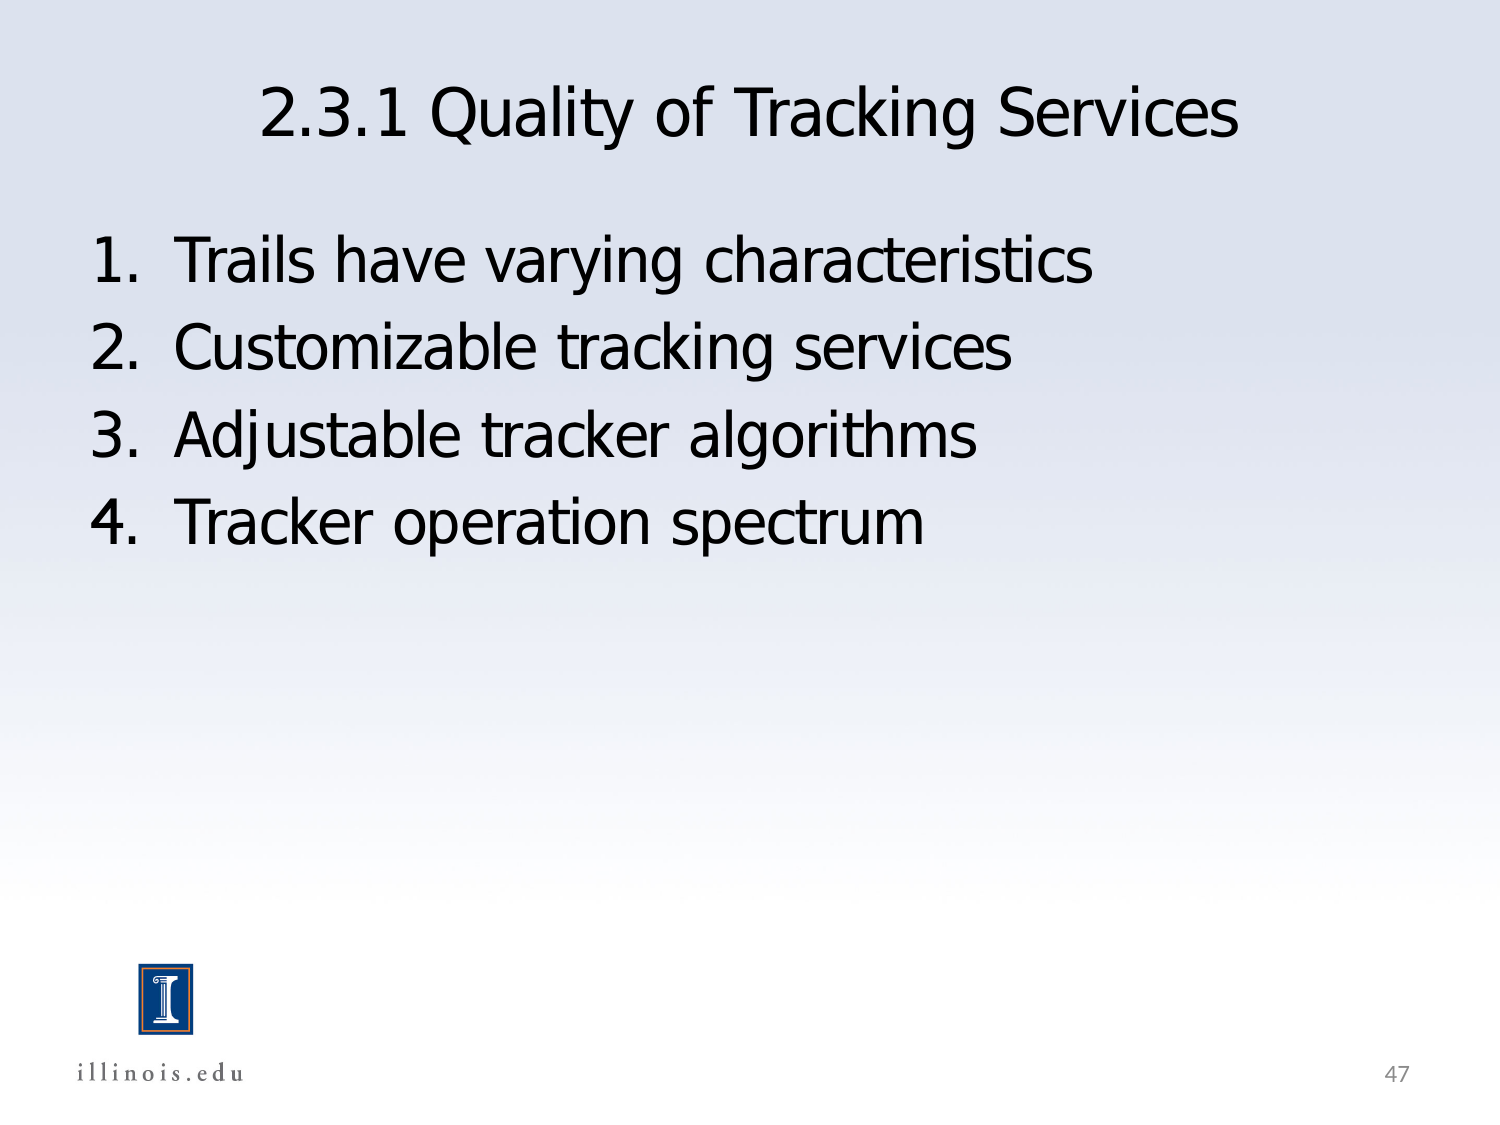

# 2.3.1 Quality of Tracking Services
Trails have varying characteristics
Customizable tracking services
Adjustable tracker algorithms
Tracker operation spectrum
47